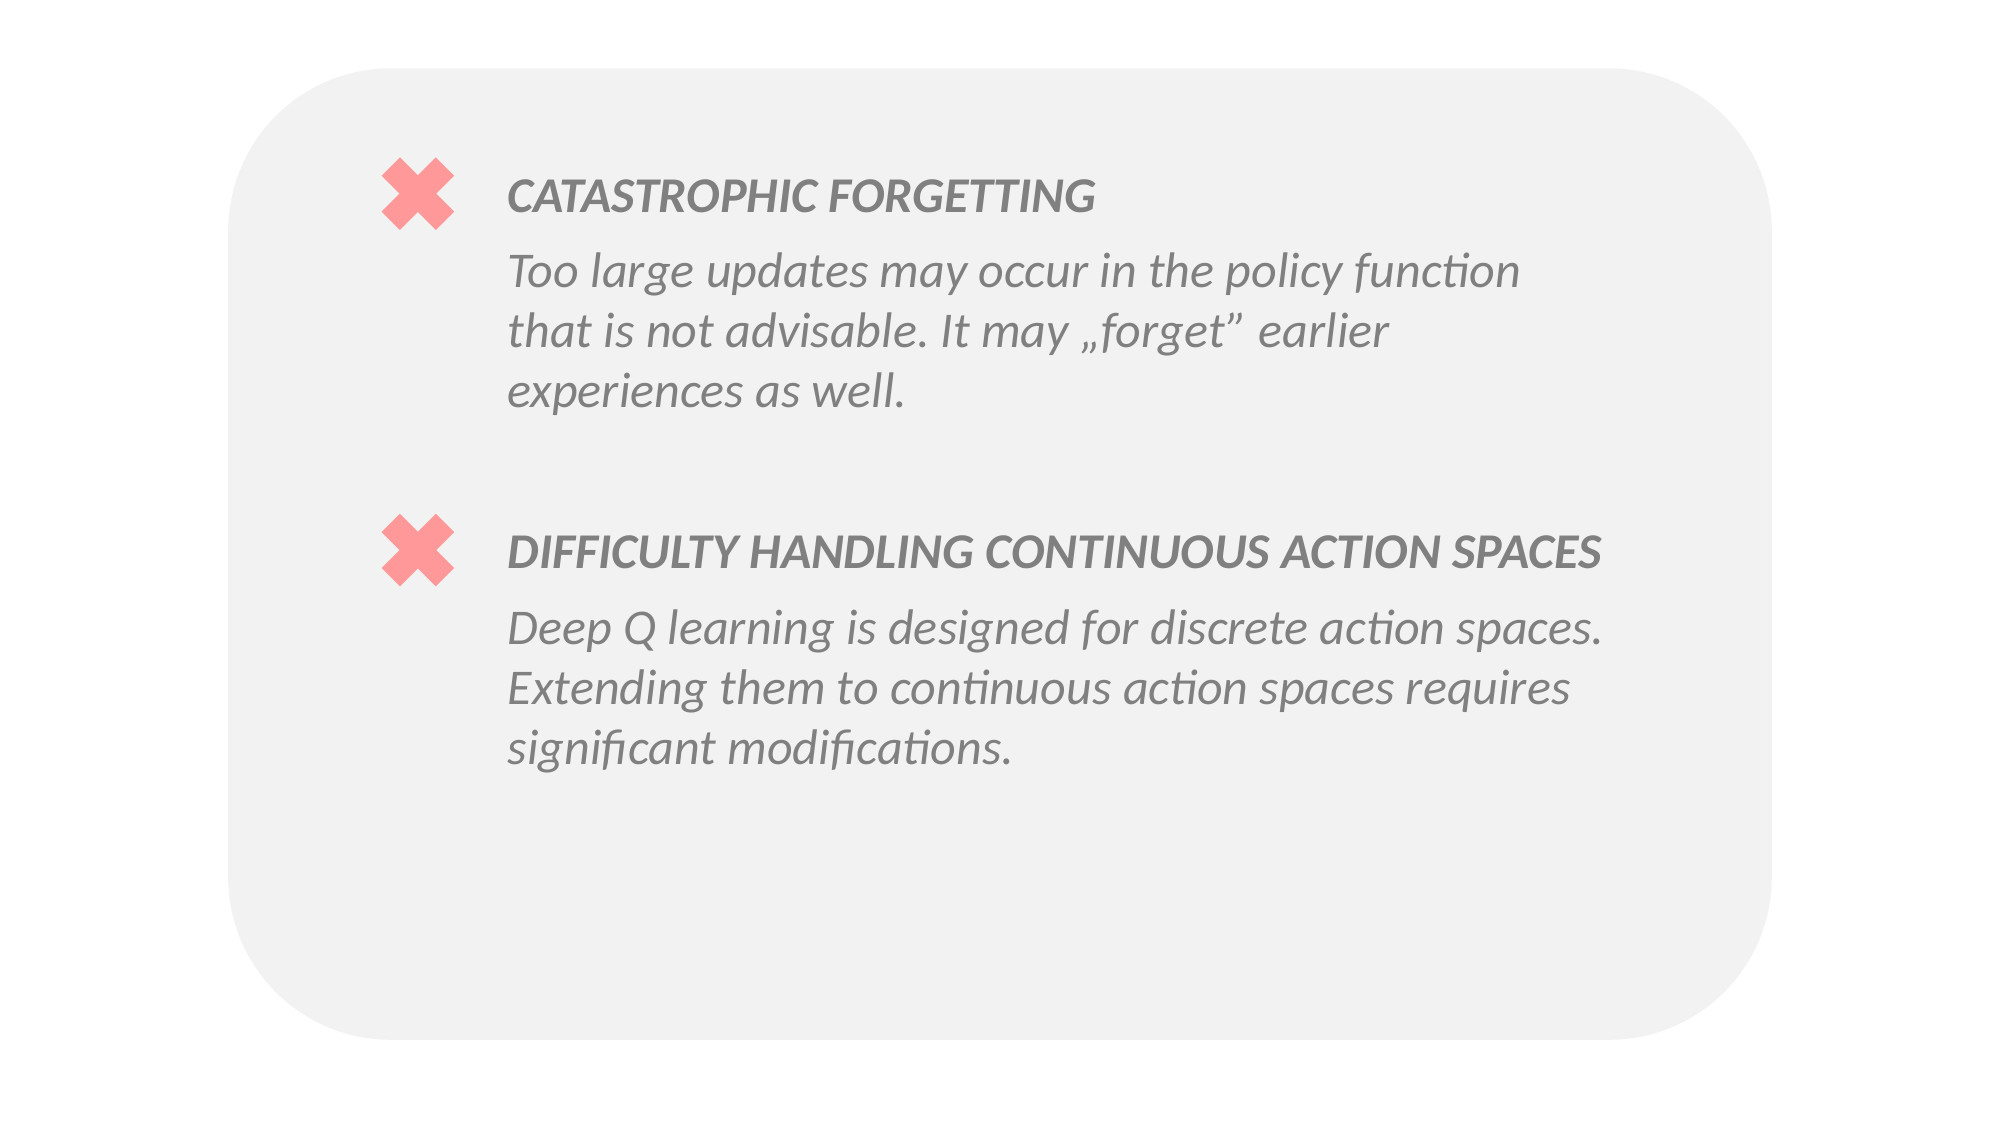

CATASTROPHIC FORGETTING
Too large updates may occur in the policy function that is not advisable. It may „forget” earlier experiences as well.

DIFFICULTY HANDLING CONTINUOUS ACTION SPACES
Deep Q learning is designed for discrete action spaces. Extending them to continuous action spaces requires significant modifications.